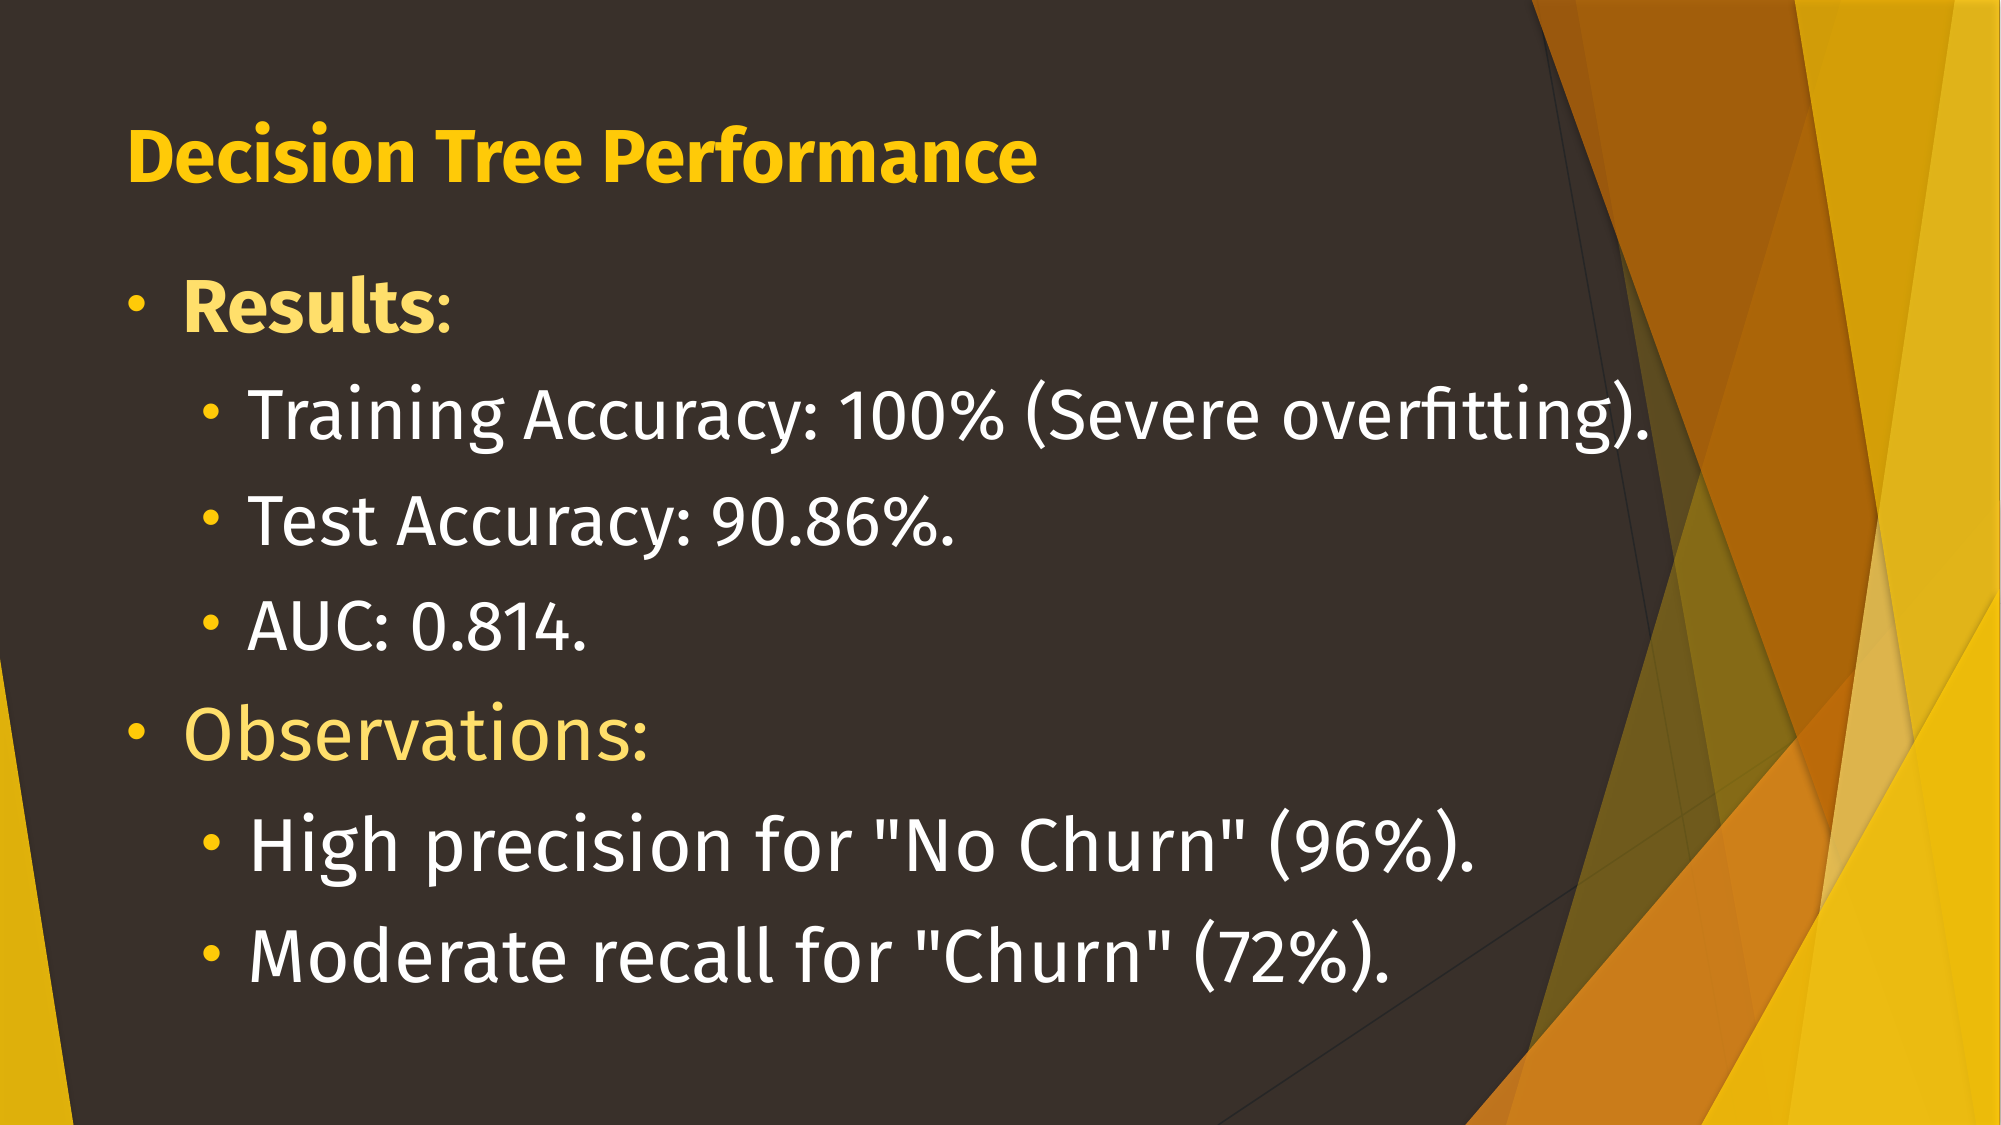

# Decision Tree Performance
Results:
Training Accuracy: 100% (Severe overfitting).
Test Accuracy: 90.86%.
AUC: 0.814.
Observations:
High precision for "No Churn" (96%).
Moderate recall for "Churn" (72%).